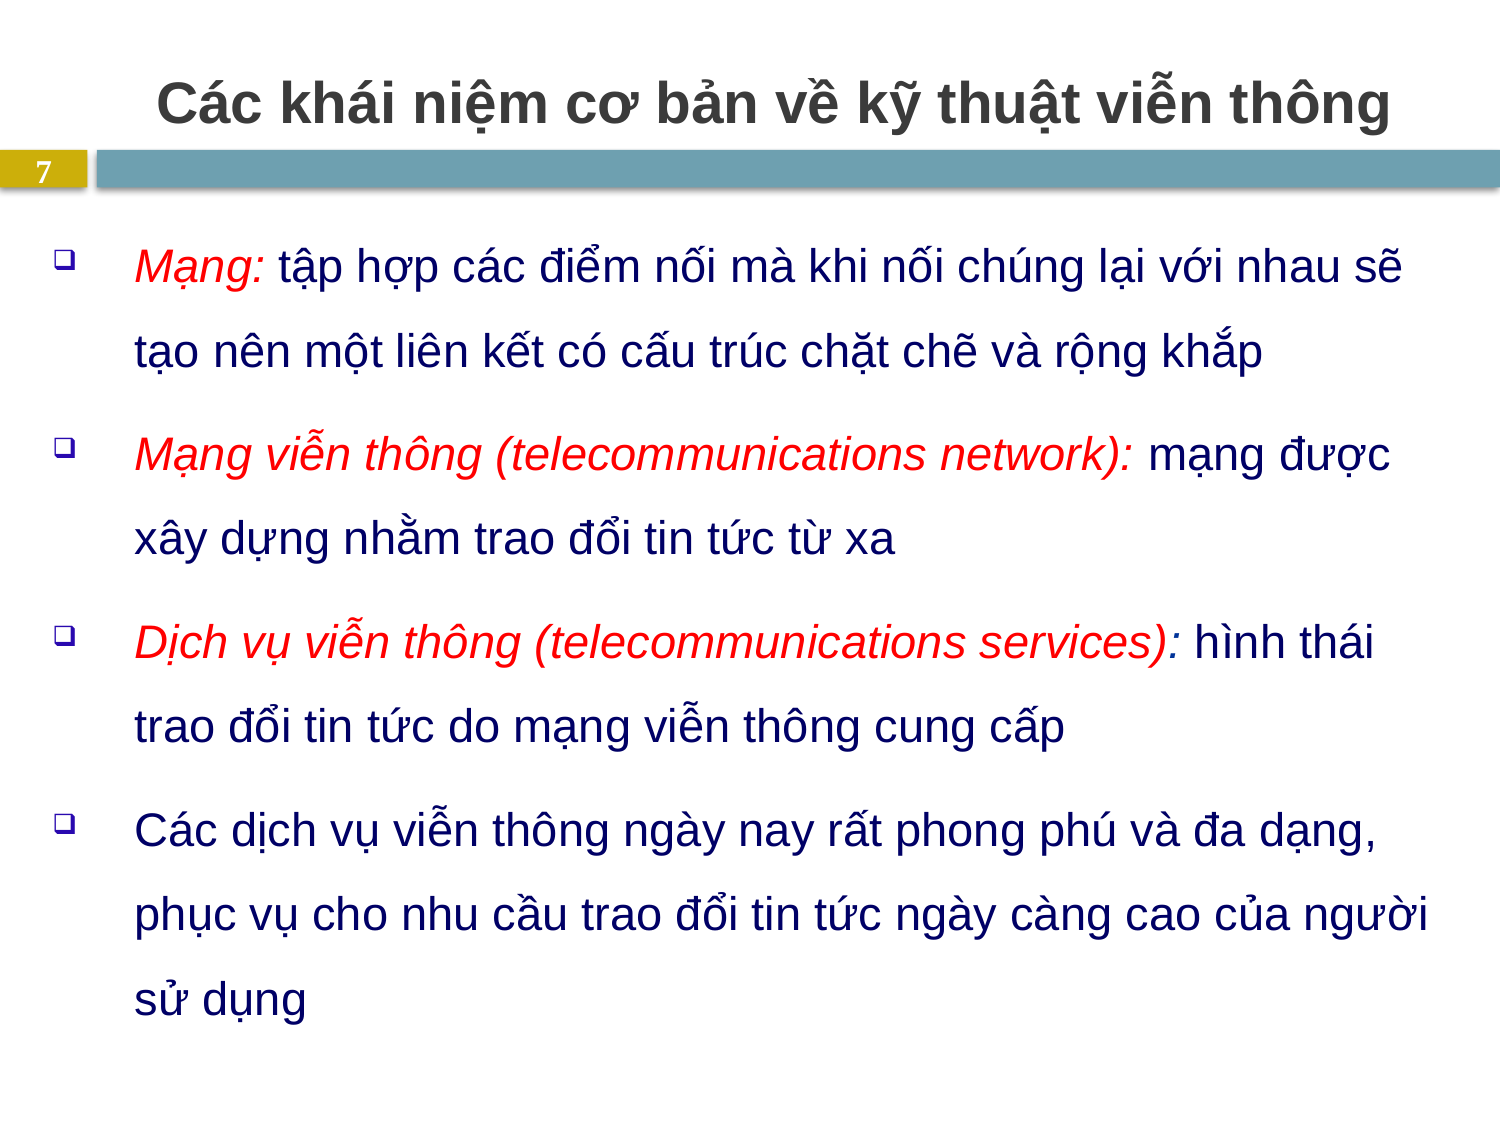

Các khái niệm cơ bản về kỹ thuật viễn thông
7
Mạng: tập hợp các điểm nối mà khi nối chúng lại với nhau sẽ tạo nên một liên kết có cấu trúc chặt chẽ và rộng khắp
Mạng viễn thông (telecommunications network): mạng được xây dựng nhằm trao đổi tin tức từ xa
Dịch vụ viễn thông (telecommunications services): hình thái trao đổi tin tức do mạng viễn thông cung cấp
Các dịch vụ viễn thông ngày nay rất phong phú và đa dạng, phục vụ cho nhu cầu trao đổi tin tức ngày càng cao của người sử dụng